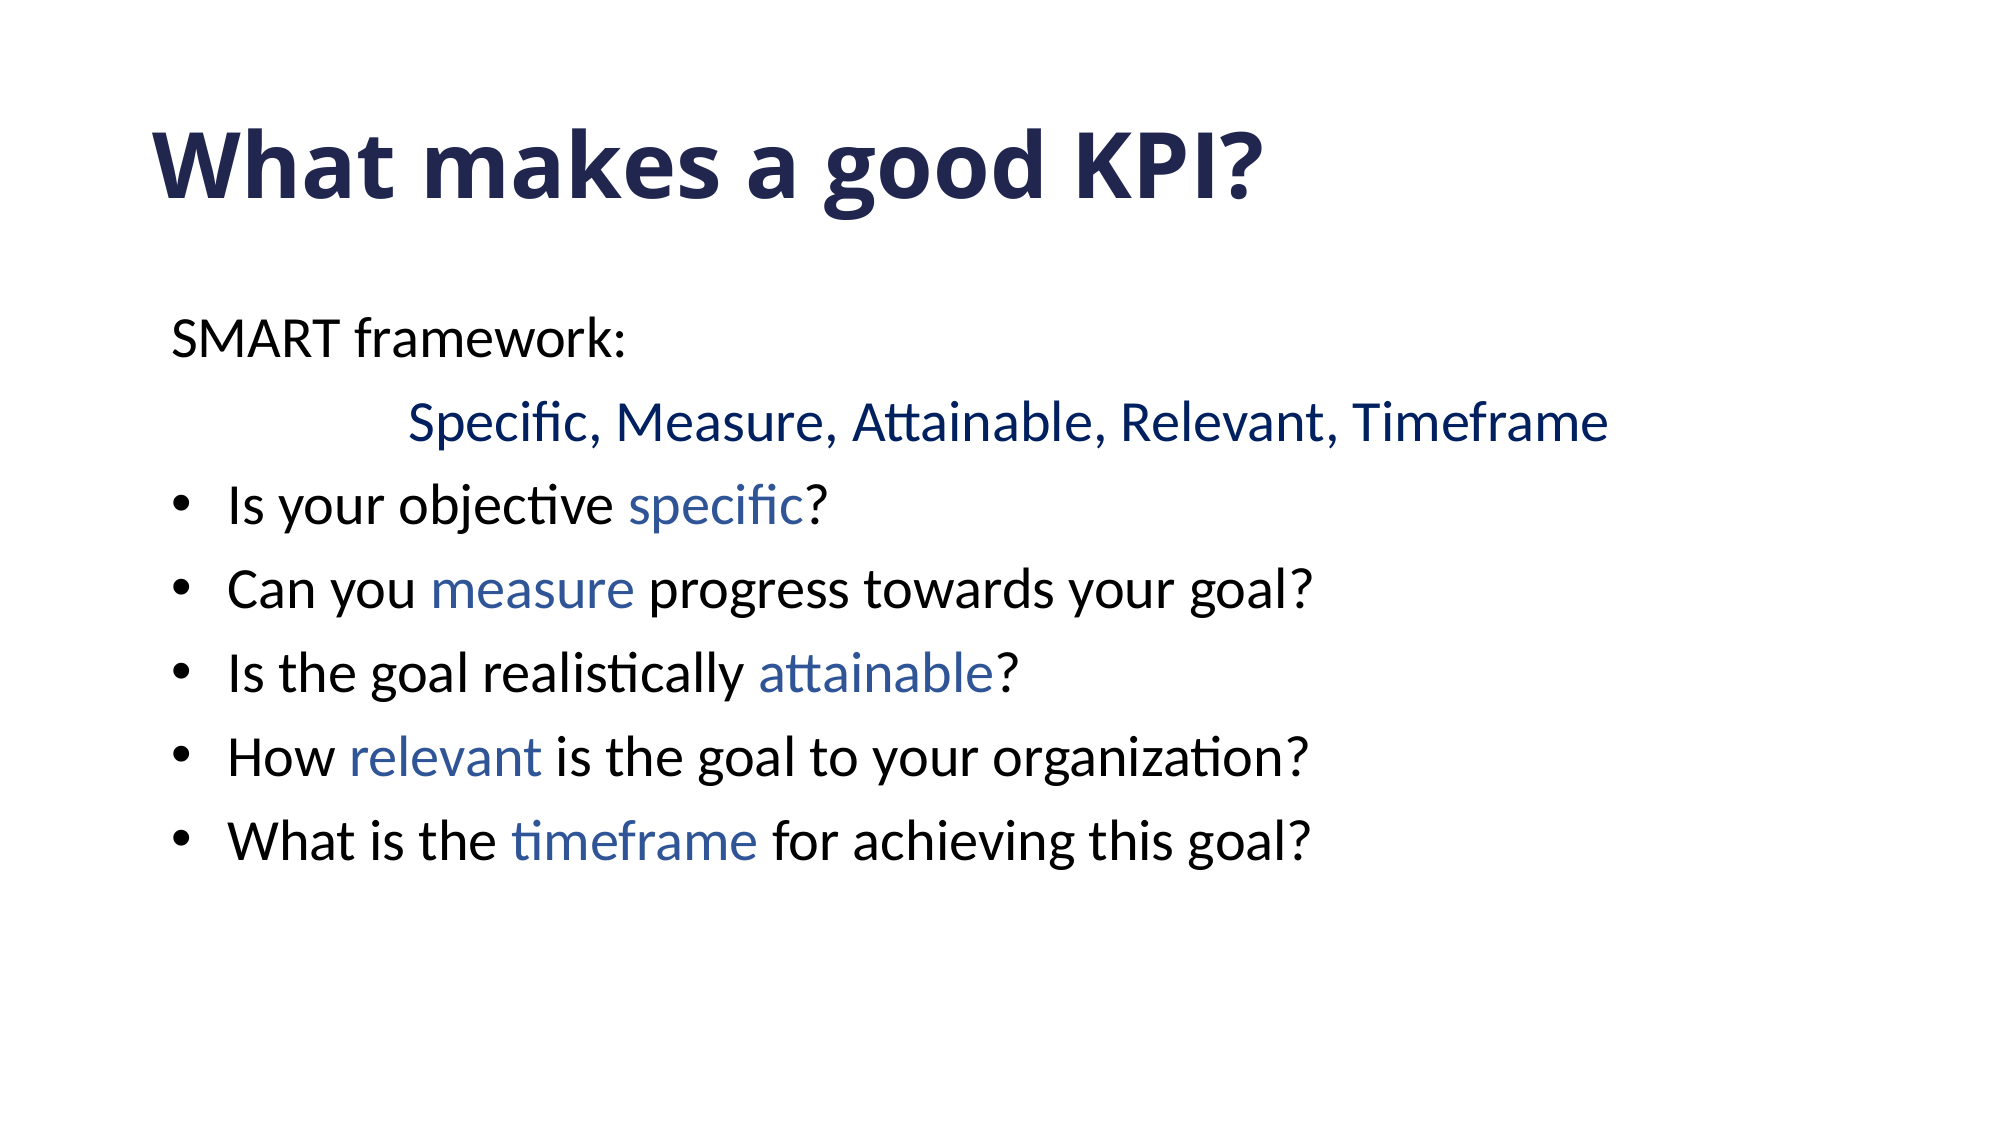

# What makes a good KPI?
SMART framework:
Specific, Measure, Attainable, Relevant, Timeframe
Is your objective specific?
Can you measure progress towards your goal?
Is the goal realistically attainable?
How relevant is the goal to your organization?
What is the timeframe for achieving this goal?